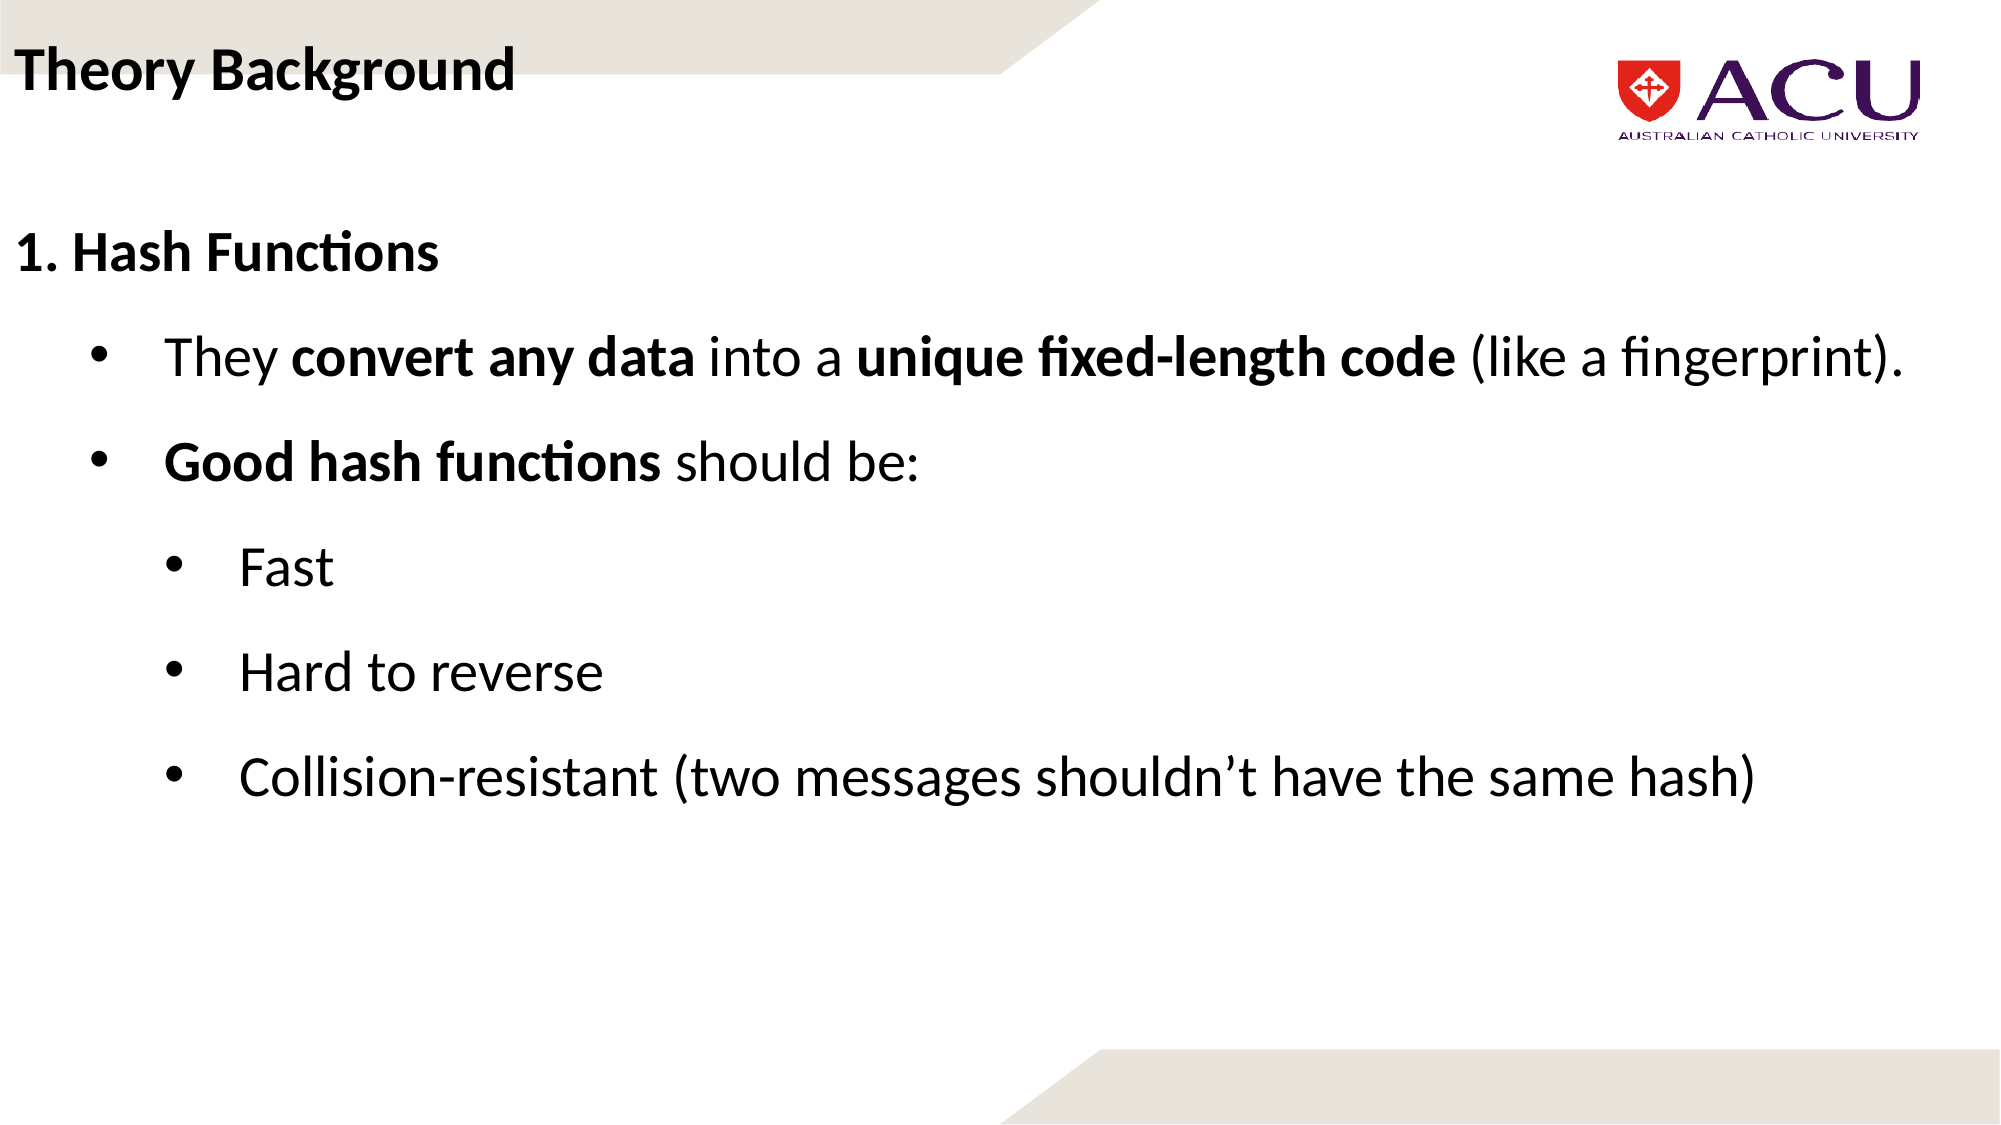

Theory Background
1. Hash Functions
They convert any data into a unique fixed-length code (like a fingerprint).
Good hash functions should be:
Fast
Hard to reverse
Collision-resistant (two messages shouldn’t have the same hash)